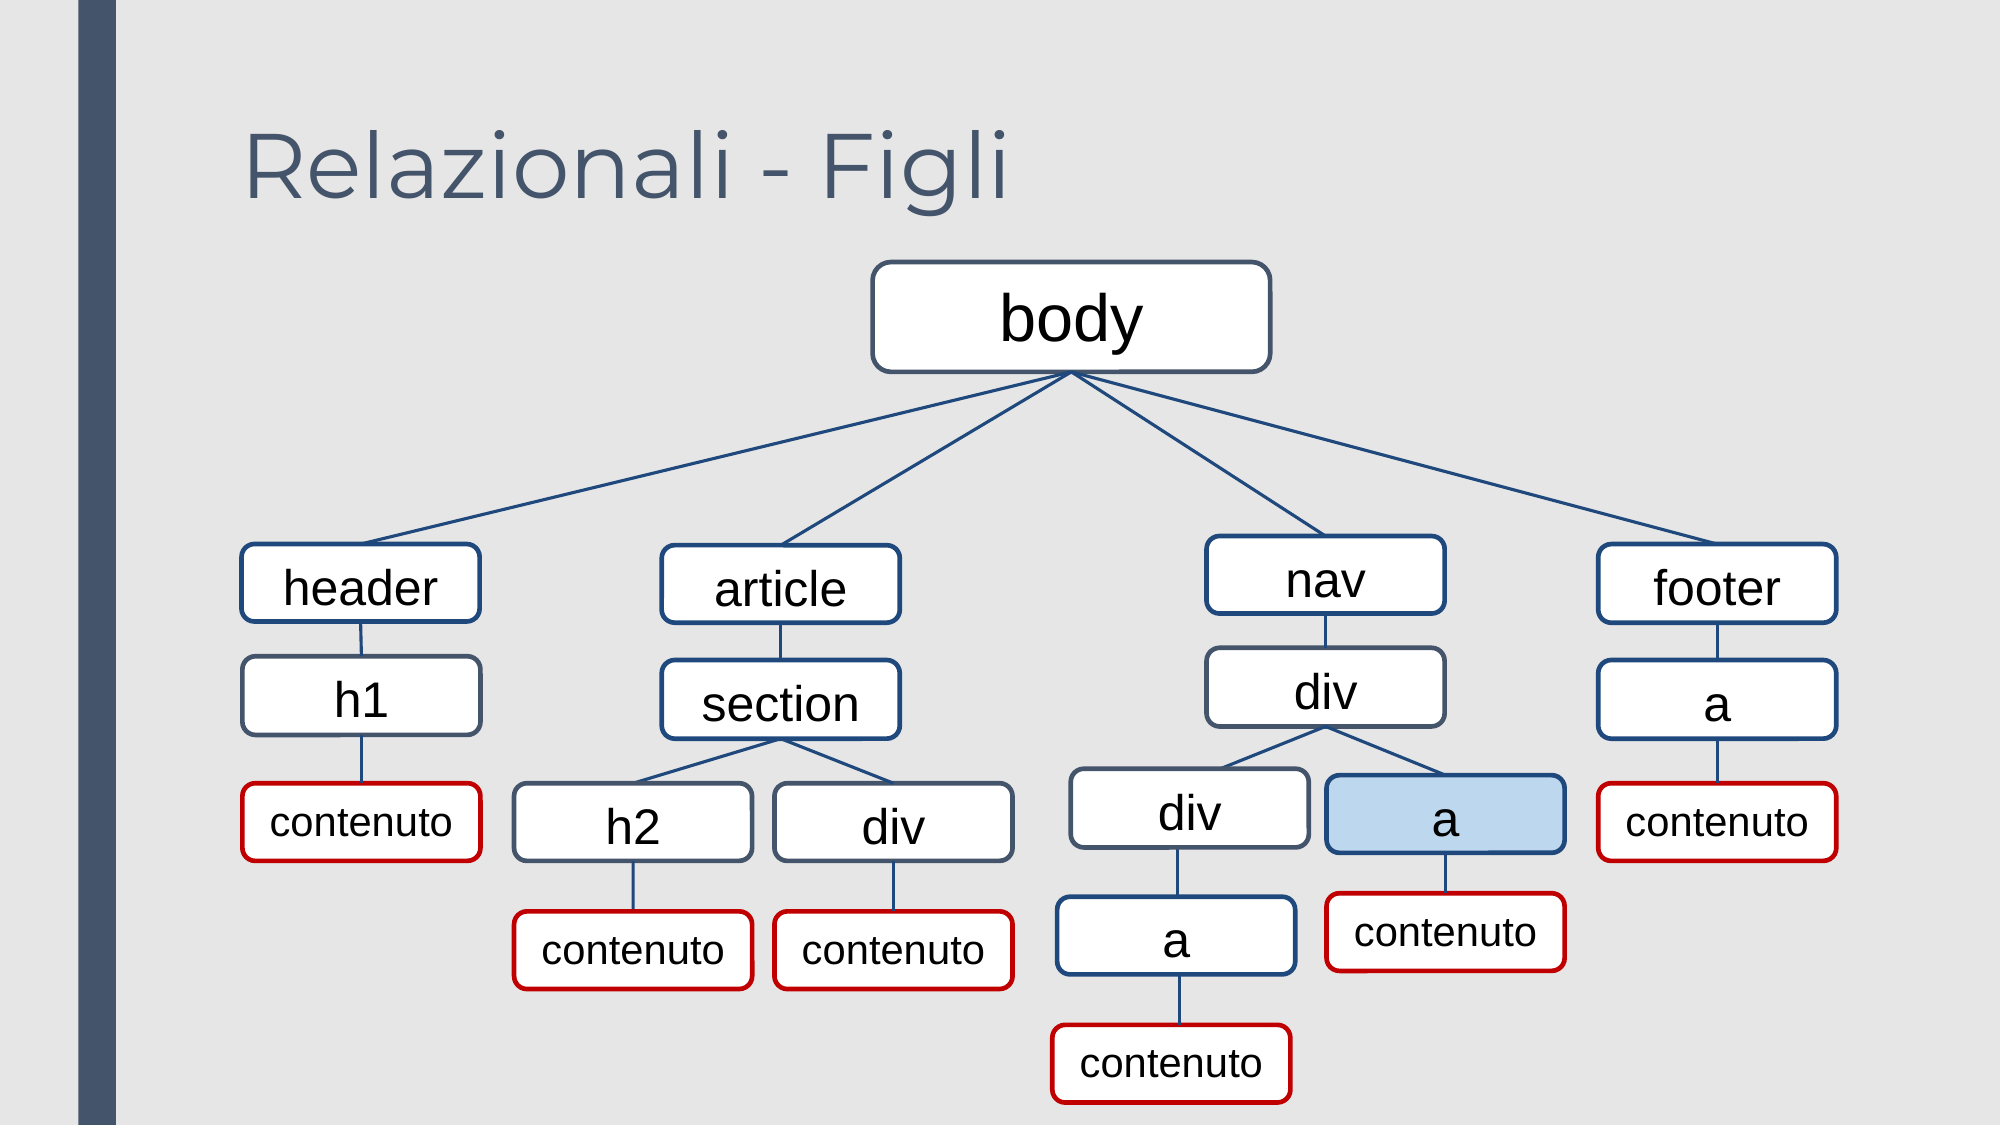

# Relazionali - Figli
body
nav
header
footer
article
div
h1
section
a
div
a
contenuto
div
contenuto
h2
contenuto
a
contenuto
contenuto
contenuto